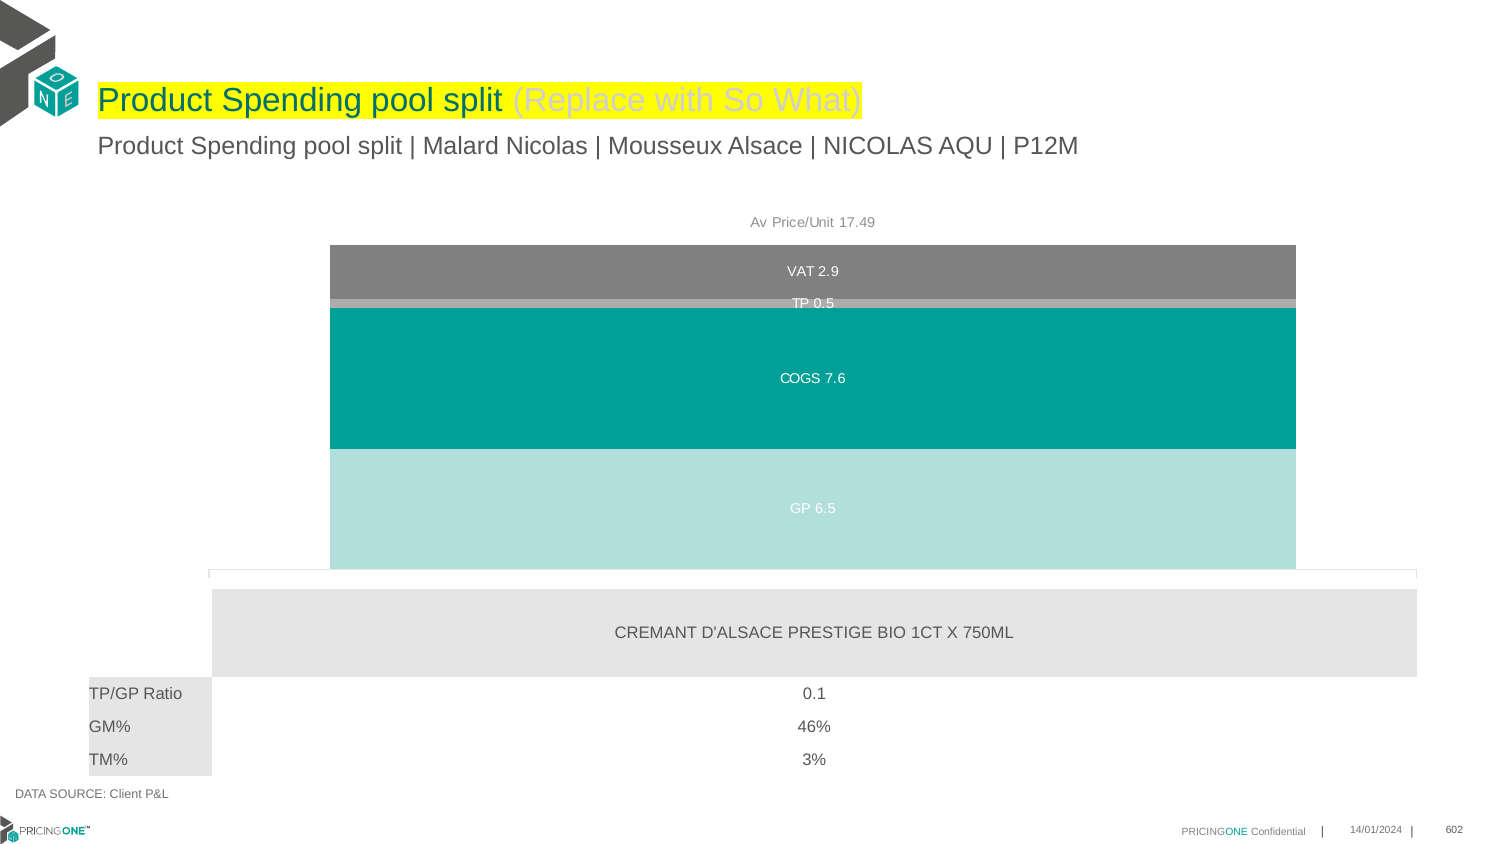

# Product Spending pool split (Replace with So What)
Product Spending pool split | Malard Nicolas | Mousseux Alsace | NICOLAS AQU | P12M

### Chart

| Category | GP | COGS | TP | VAT |
|---|---|---|---|---|
| Av Price/Unit 17.49 | 6.477983242258651 | 7.611012021857923 | 0.48295373406192965 | 2.914389799635701 |
|  | CREMANT D'ALSACE PRESTIGE BIO 1CT X 750ML |
| --- | --- |
| TP/GP Ratio | 0.1 |
| GM% | 46% |
| TM% | 3% |
DATA SOURCE: Client P&L

14/01/2024
602